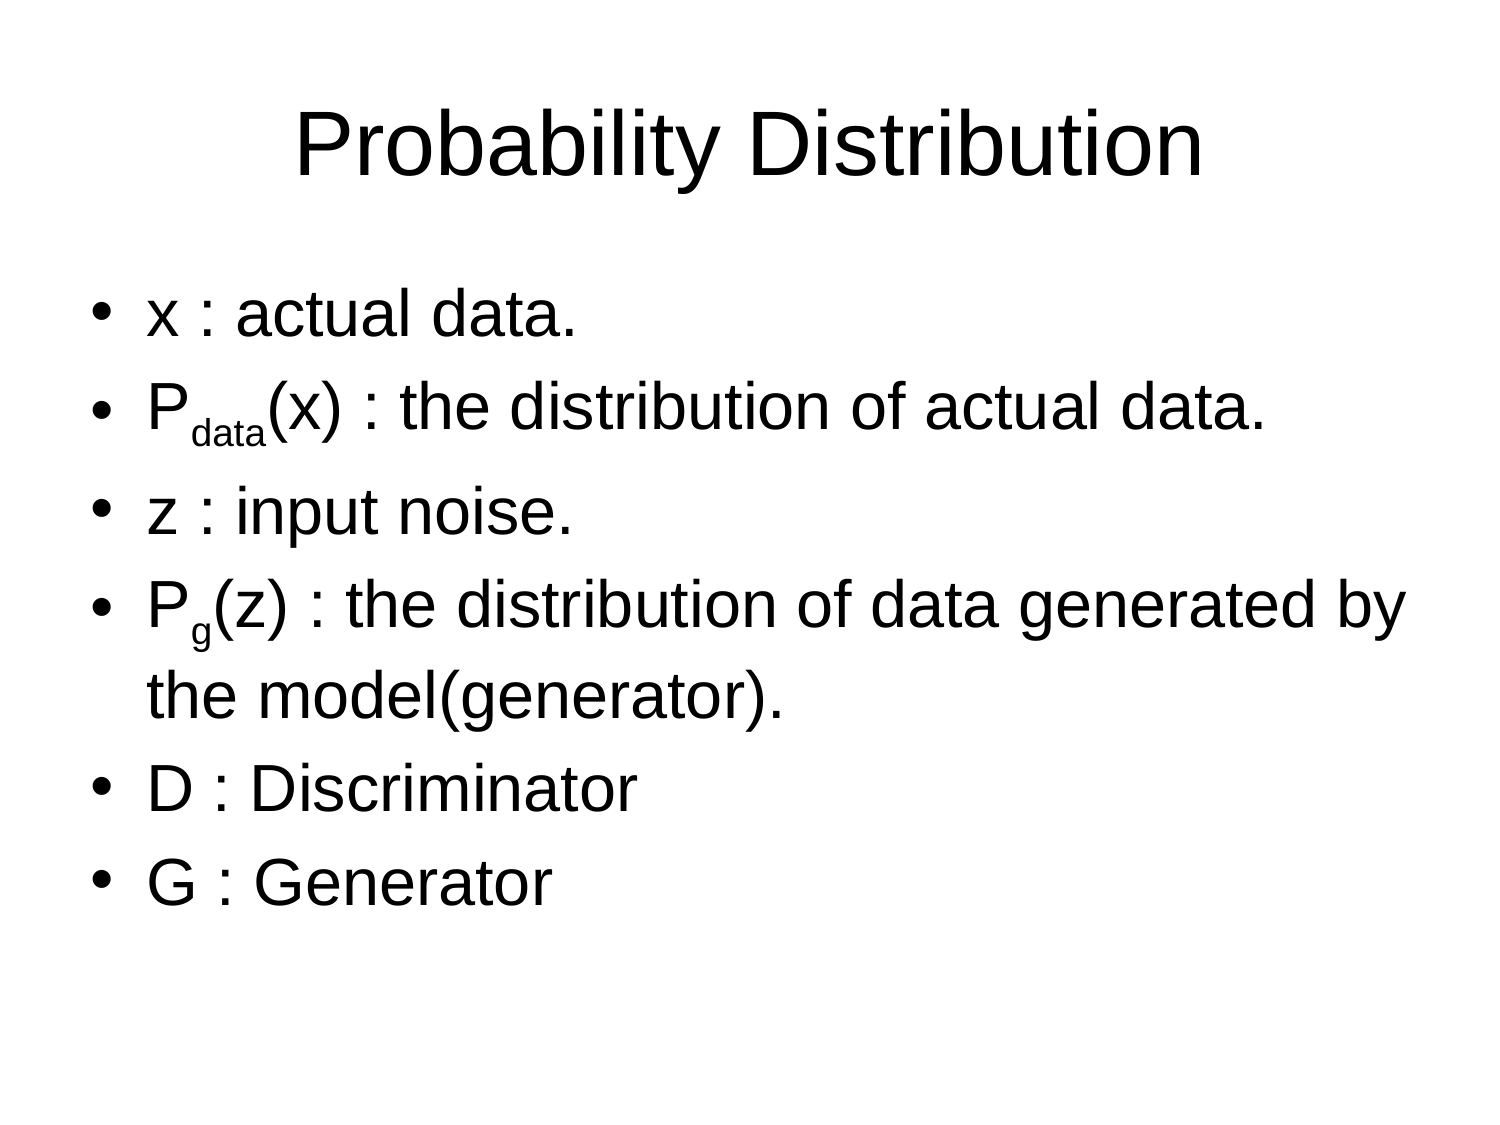

# Probability Distribution
x : actual data.
Pdata(x) : the distribution of actual data.
z : input noise.
Pg(z) : the distribution of data generated by the model(generator).
D : Discriminator
G : Generator